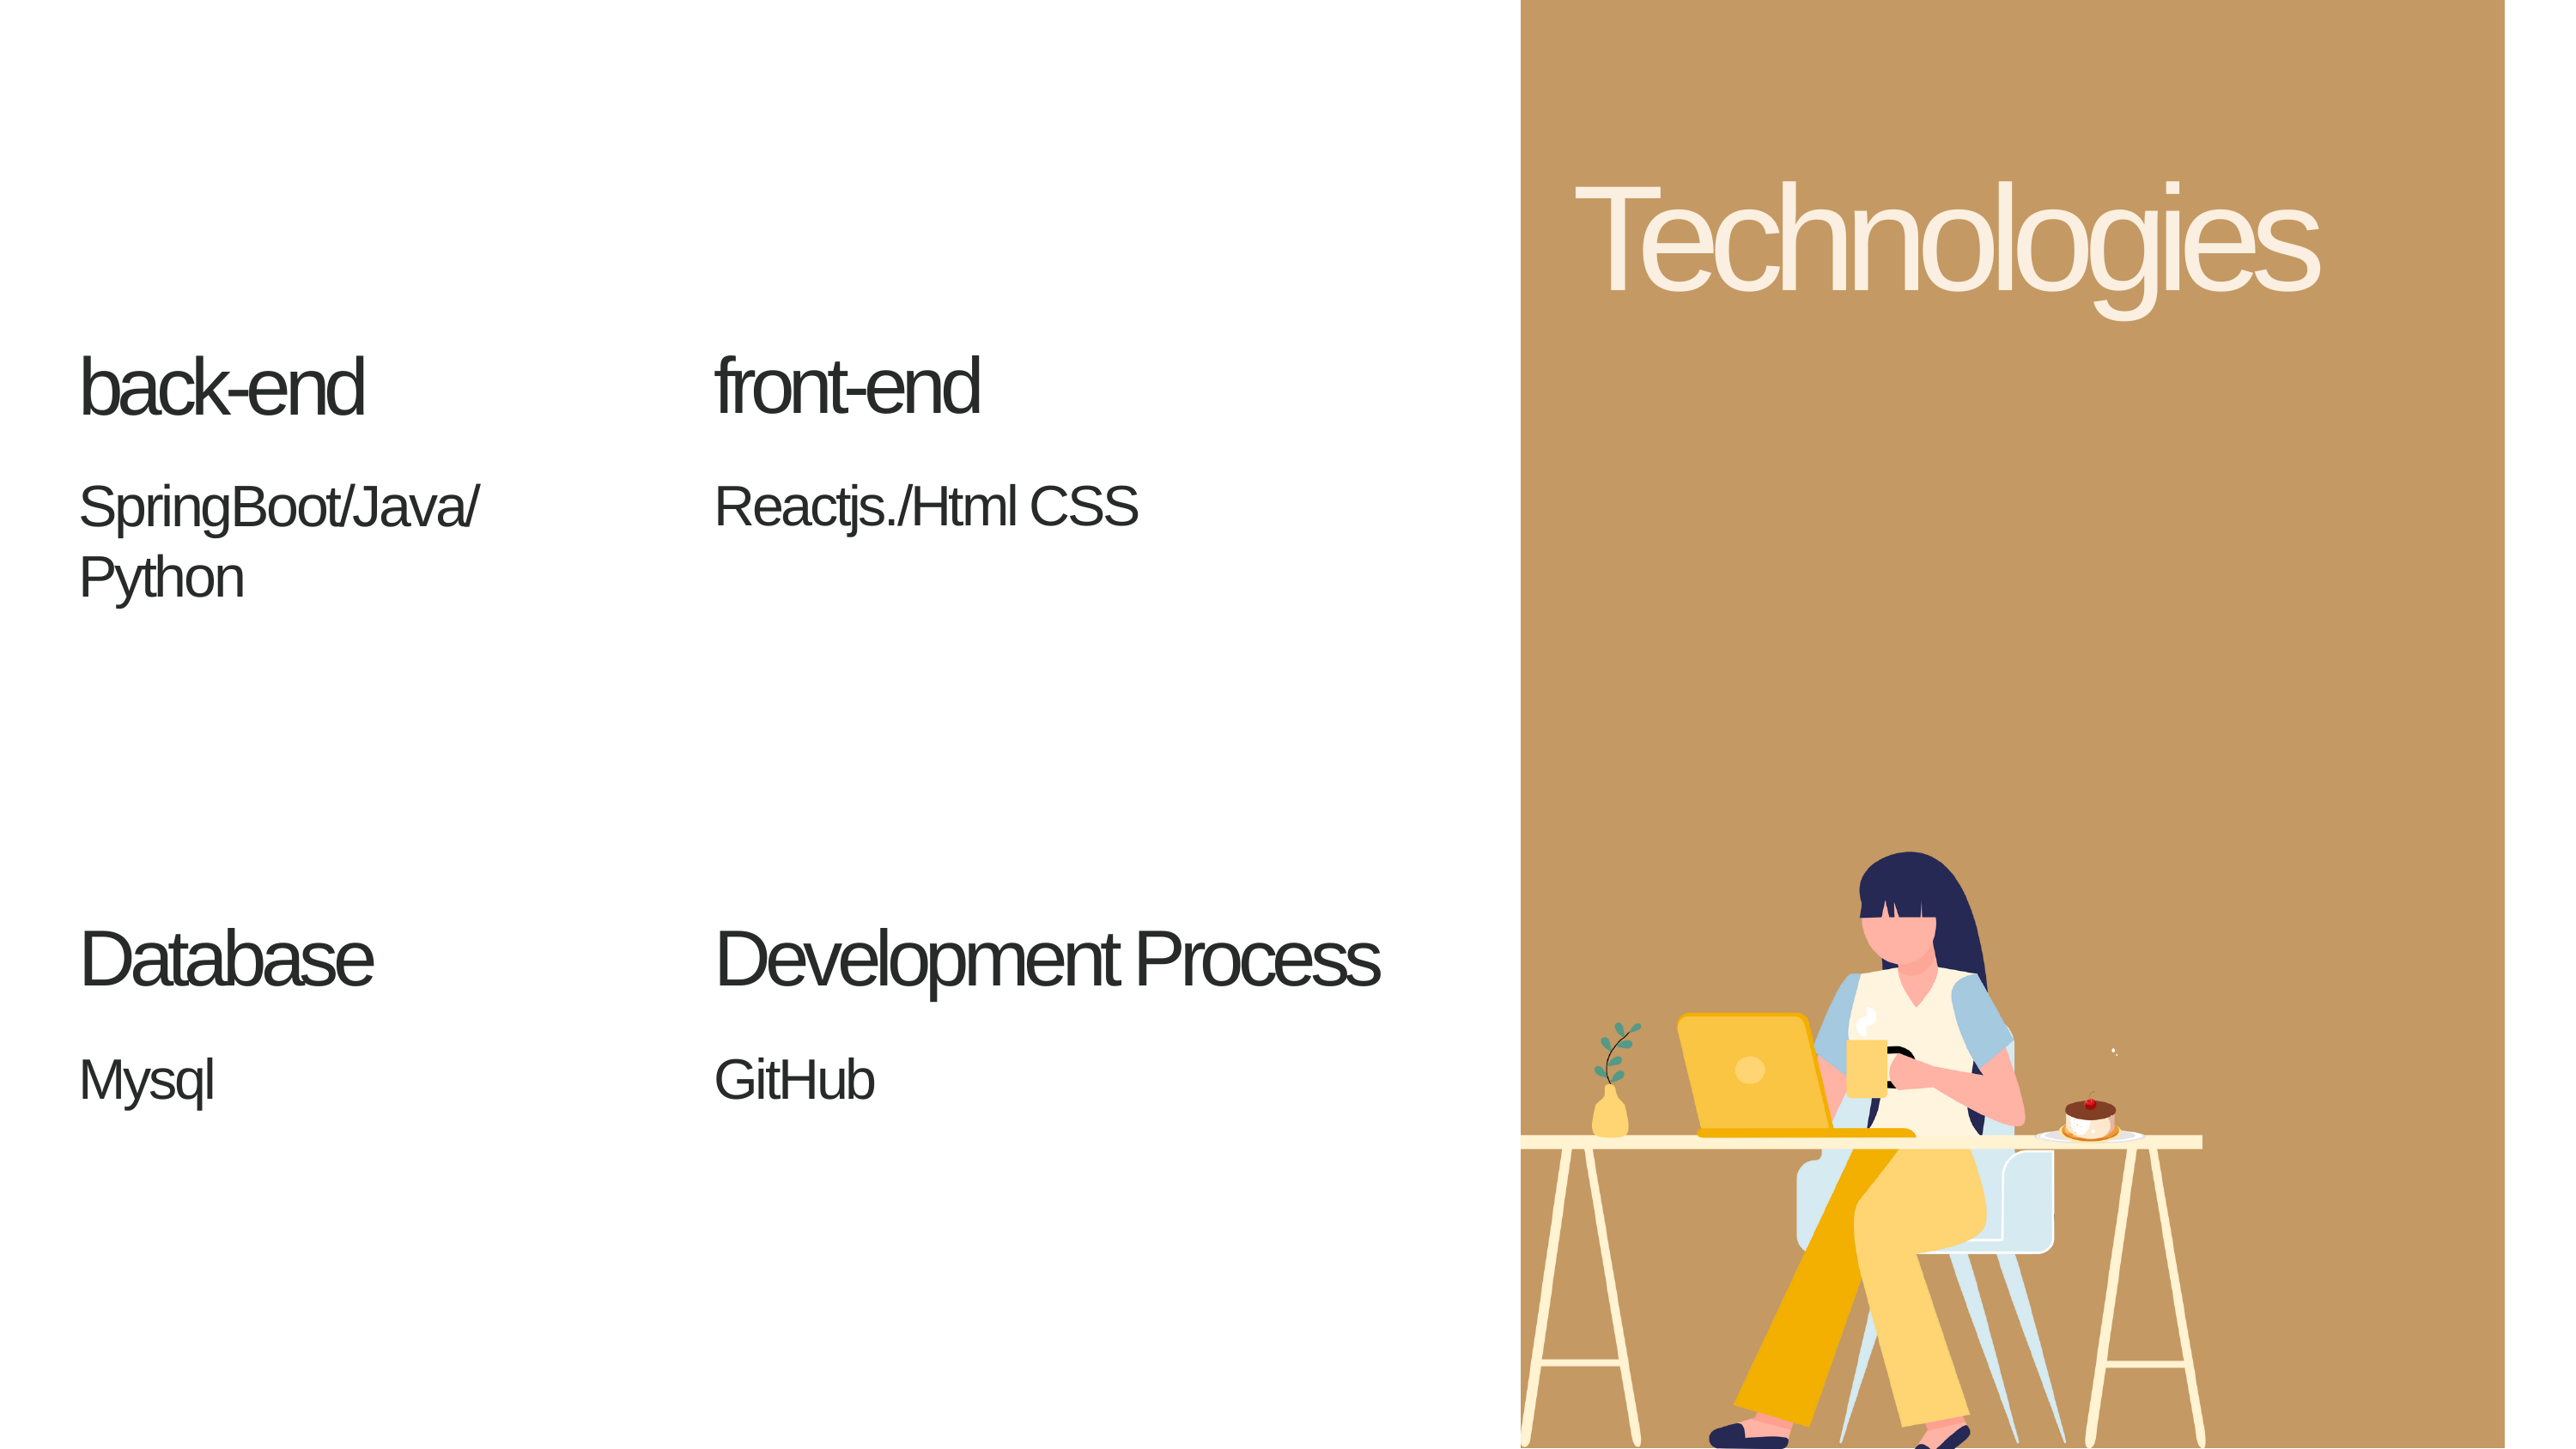

Technologies
back-end
SpringBoot/Java/
Python
front-end
Reactjs./Html CSS

Database
Mysql
Development Process
GitHub